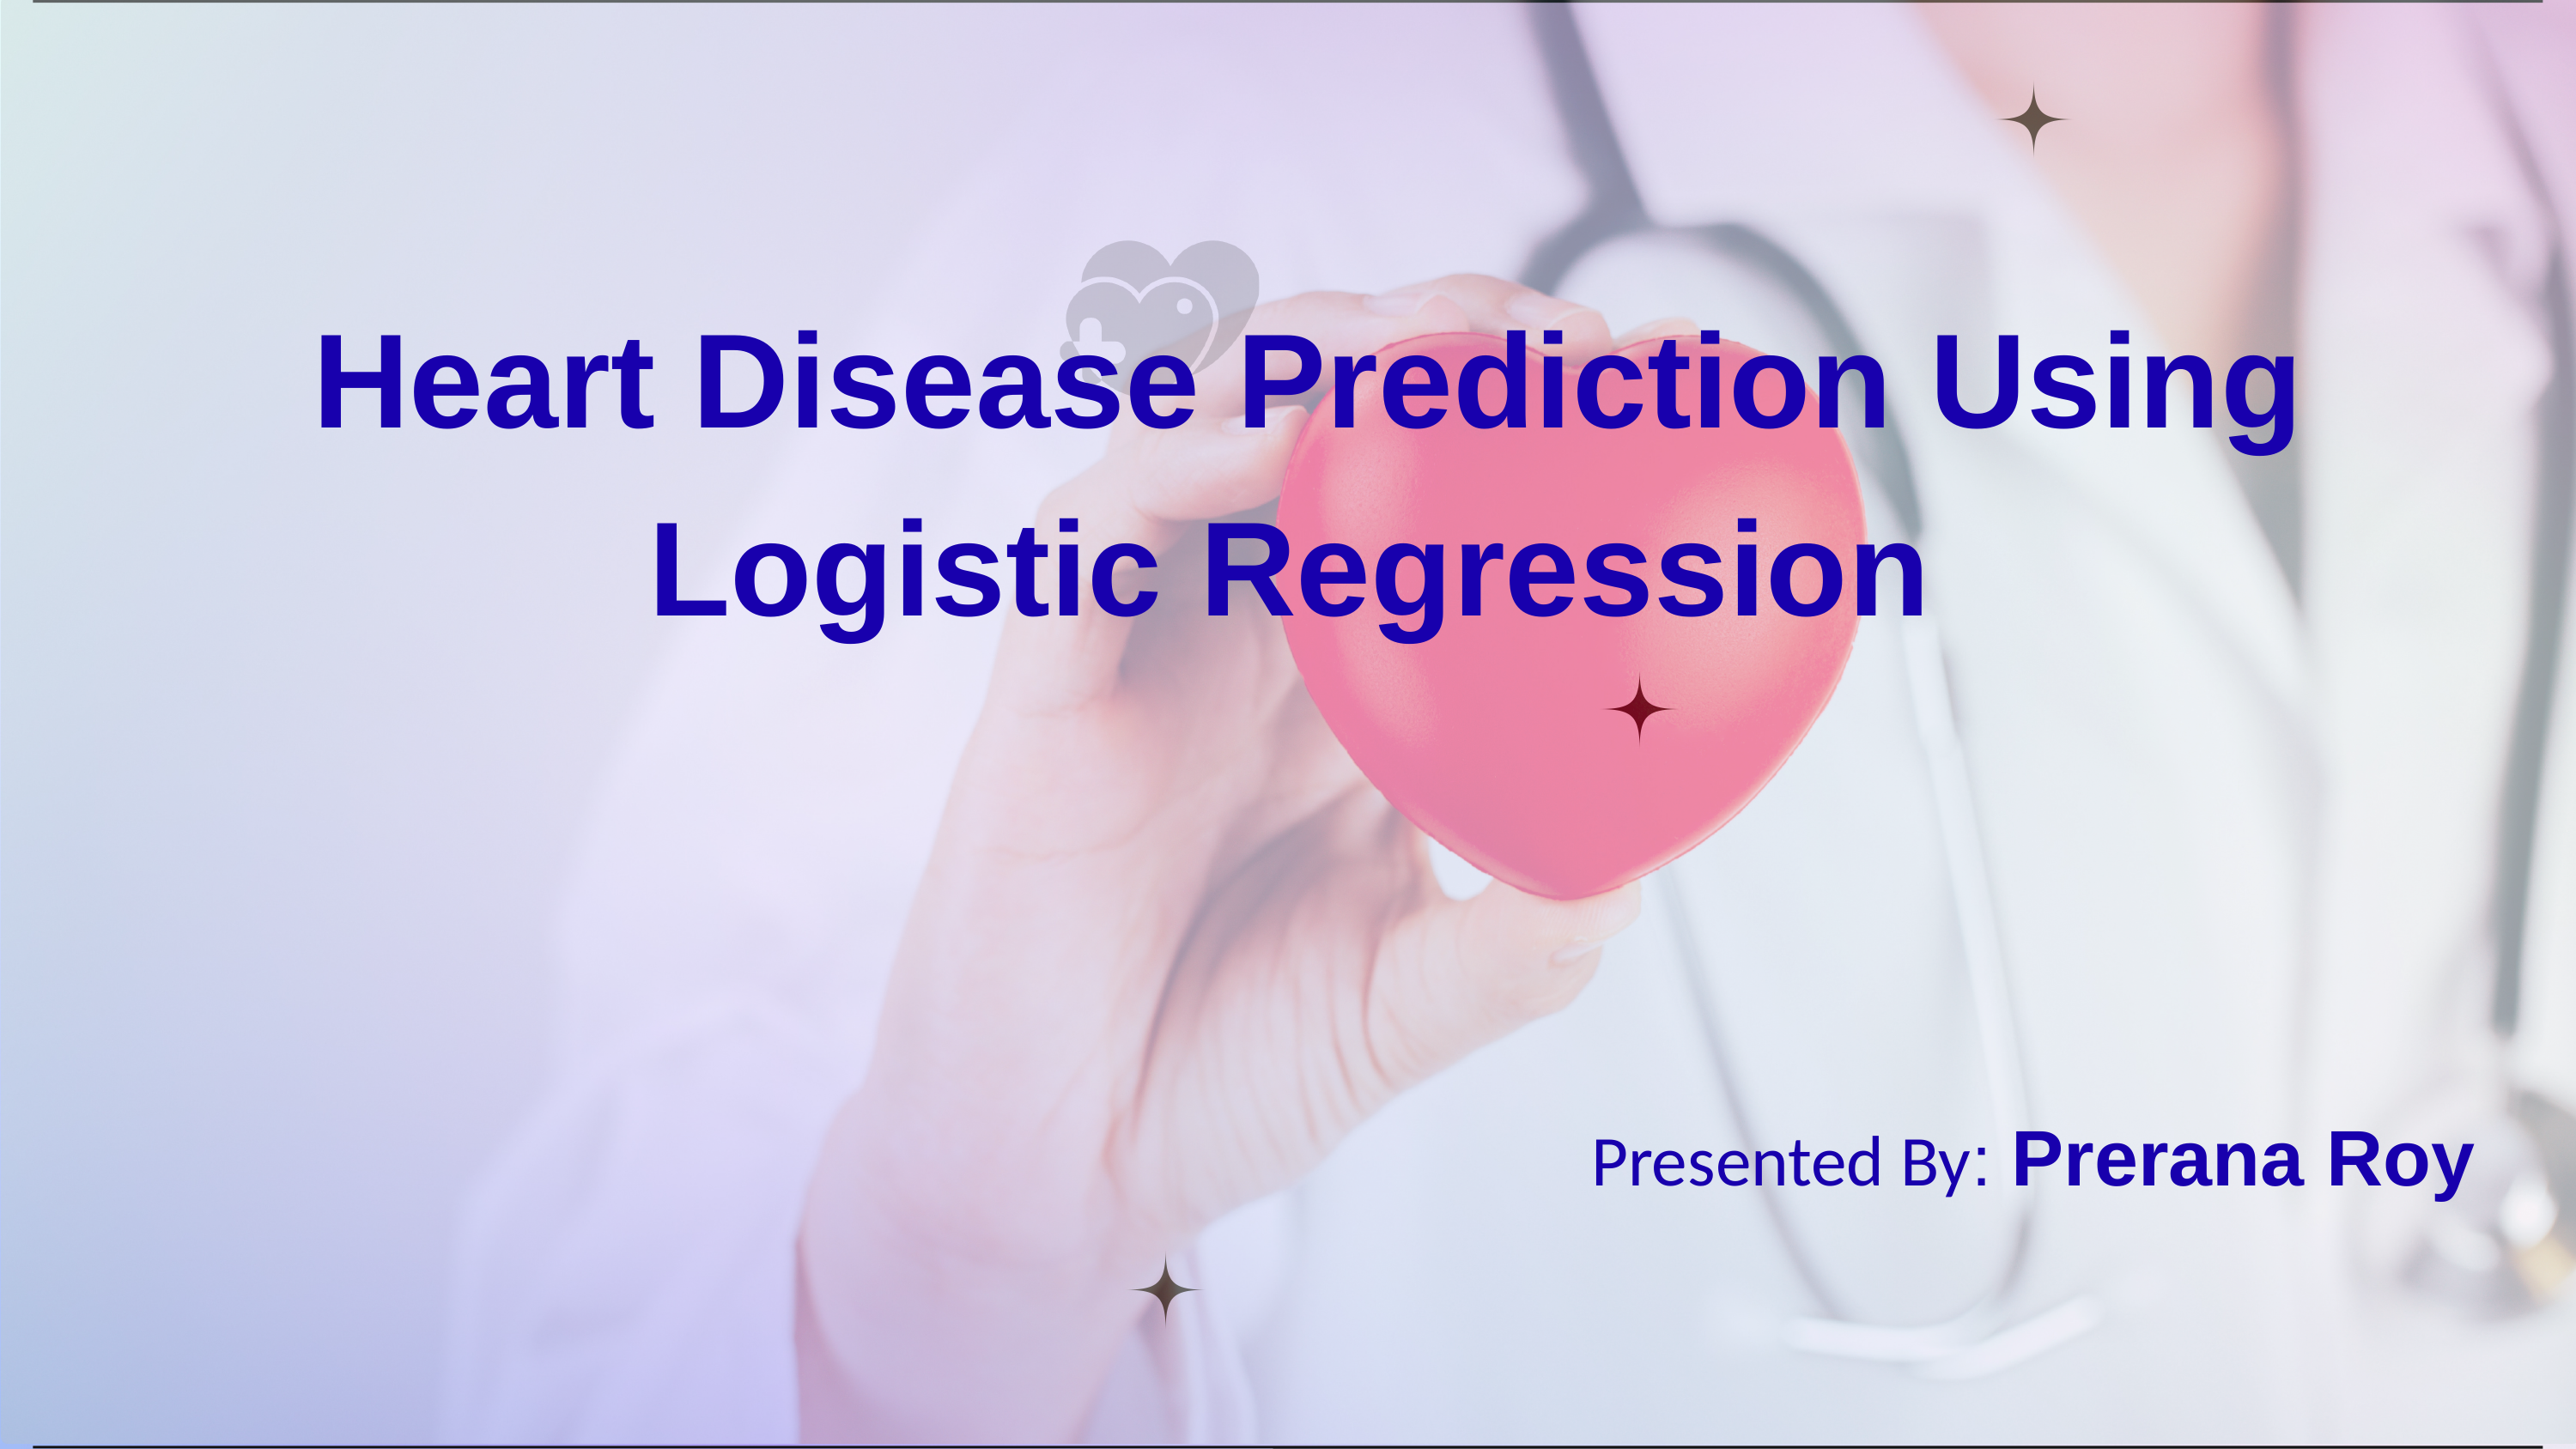

Heart Disease Prediction Using Logistic Regression

Presented By: Prerana Roy